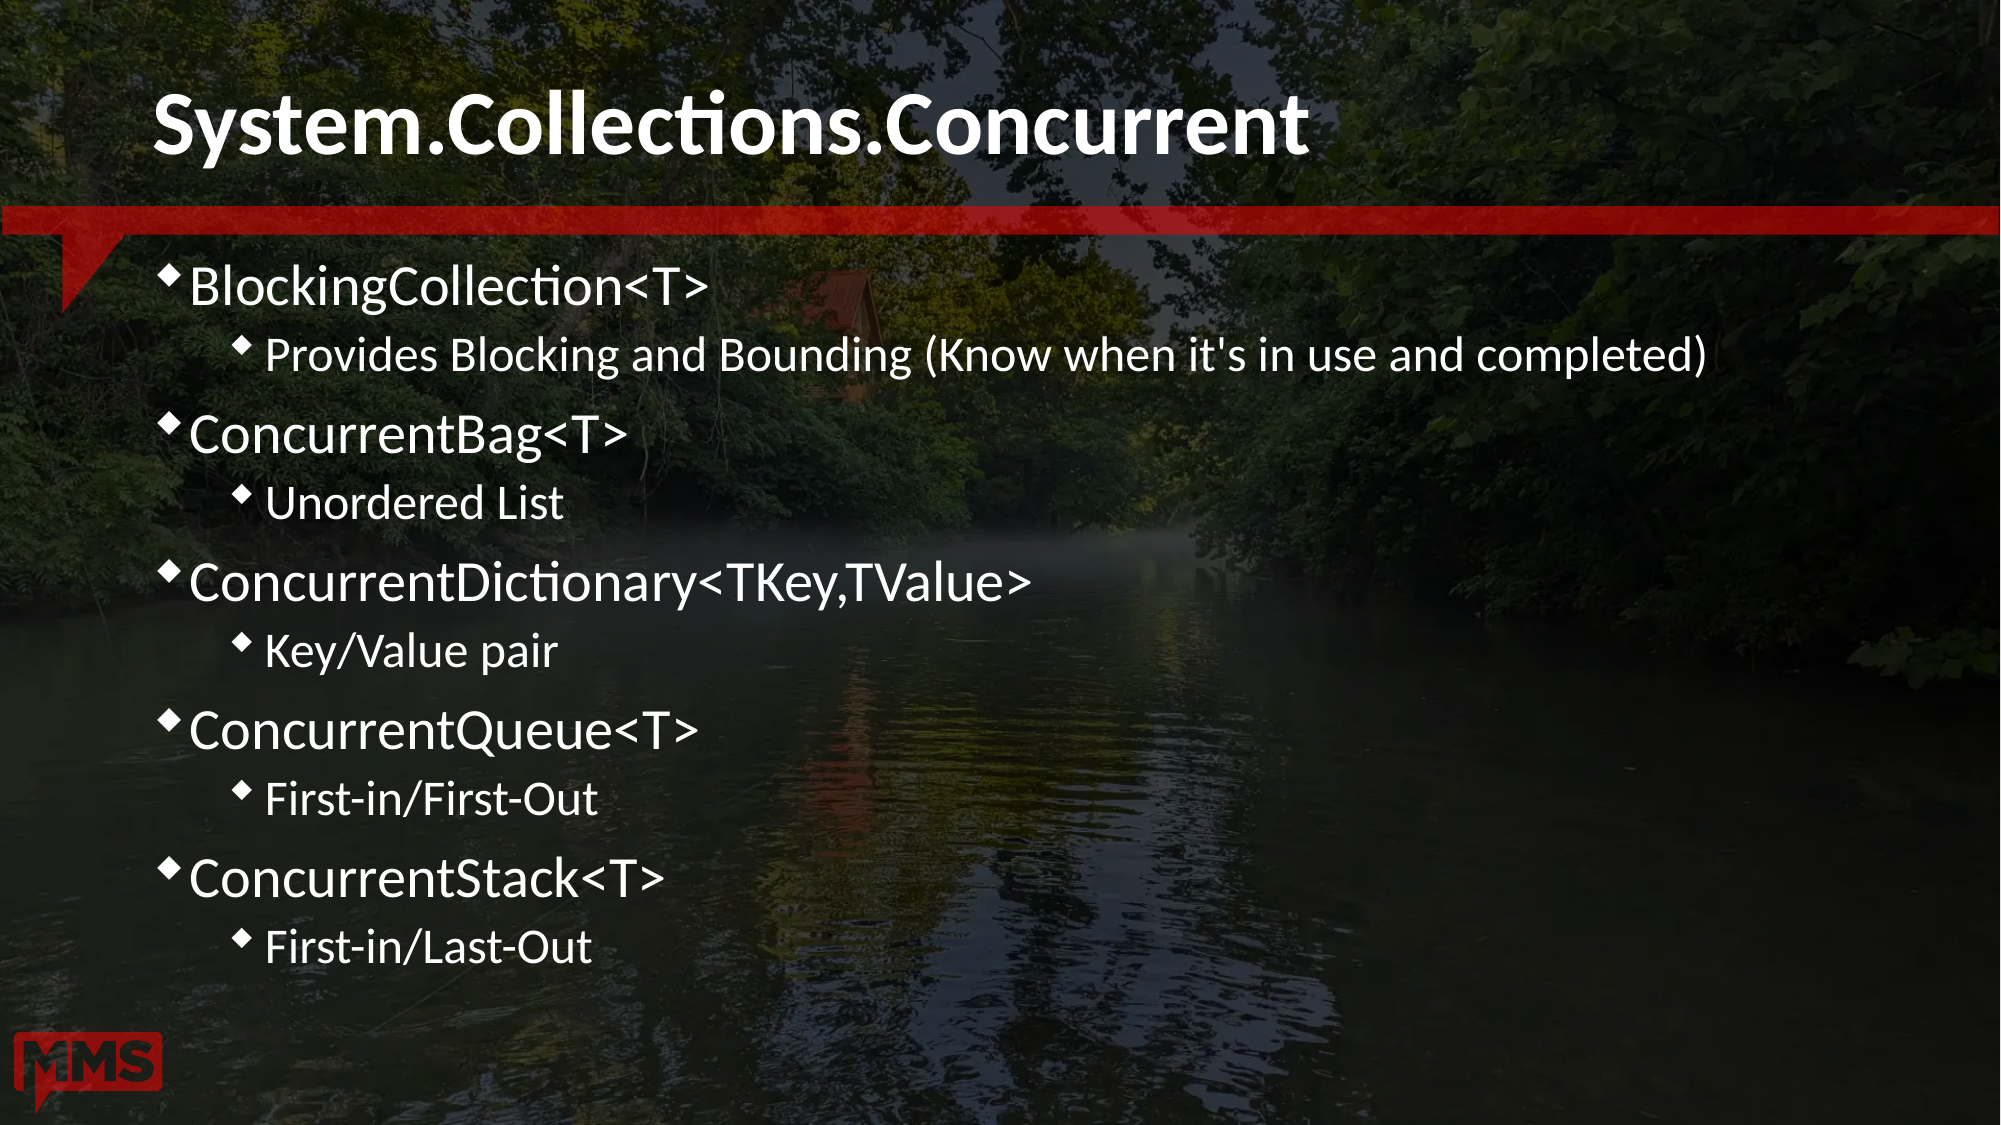

# System.Collections.Concurrent
BlockingCollection<T>
Provides Blocking and Bounding (Know when it's in use and completed)
ConcurrentBag<T>
Unordered List
ConcurrentDictionary<TKey,TValue>
Key/Value pair
ConcurrentQueue<T>
First-in/First-Out
ConcurrentStack<T>
First-in/Last-Out